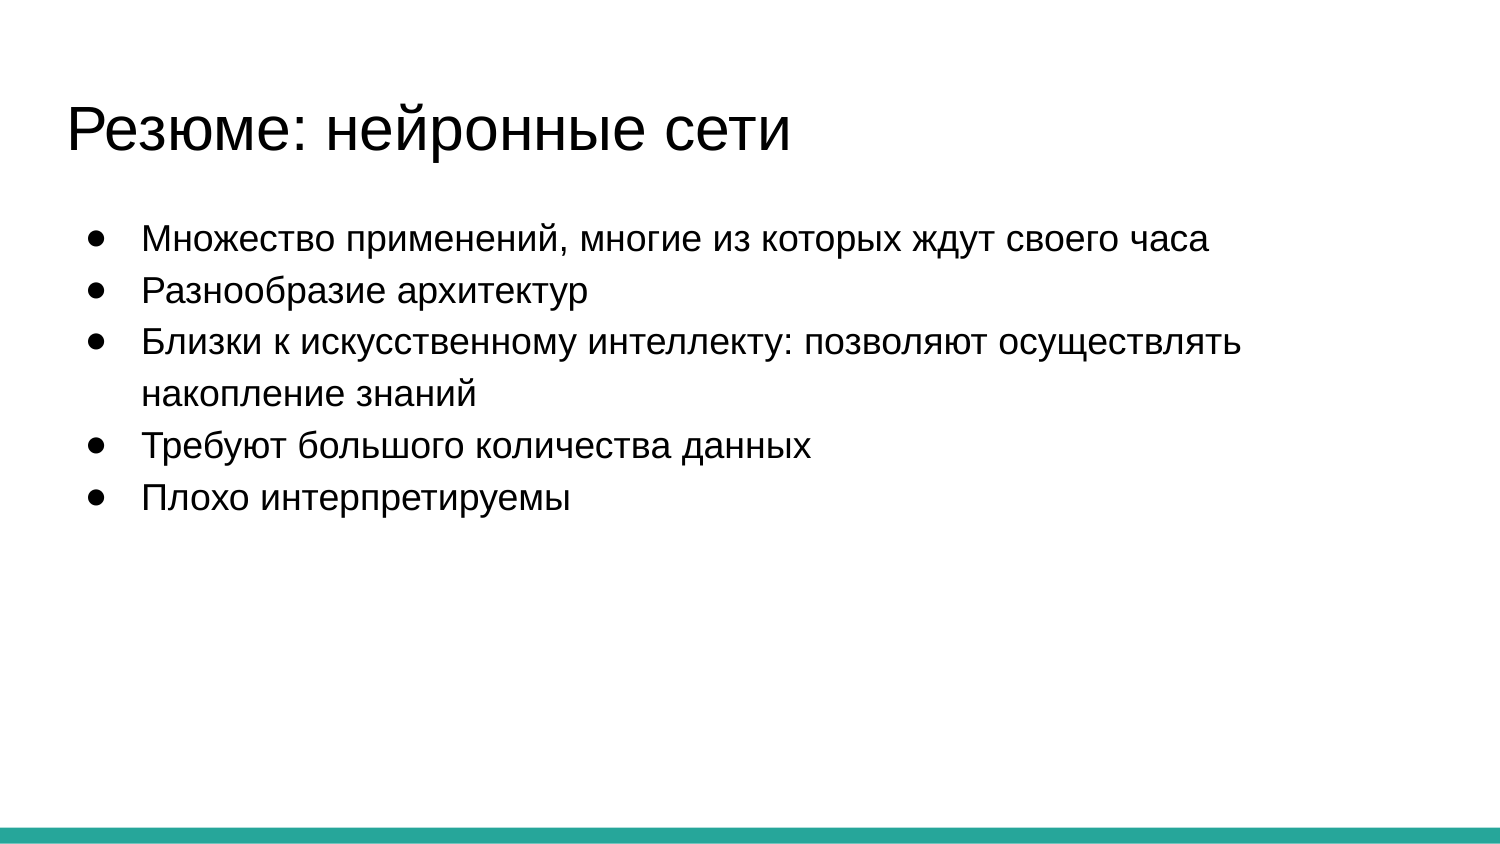

# Резюме: нейронные сети
Множество применений, многие из которых ждут своего часа
Разнообразие архитектур
Близки к искусственному интеллекту: позволяют осуществлять накопление знаний
Требуют большого количества данных
Плохо интерпретируемы